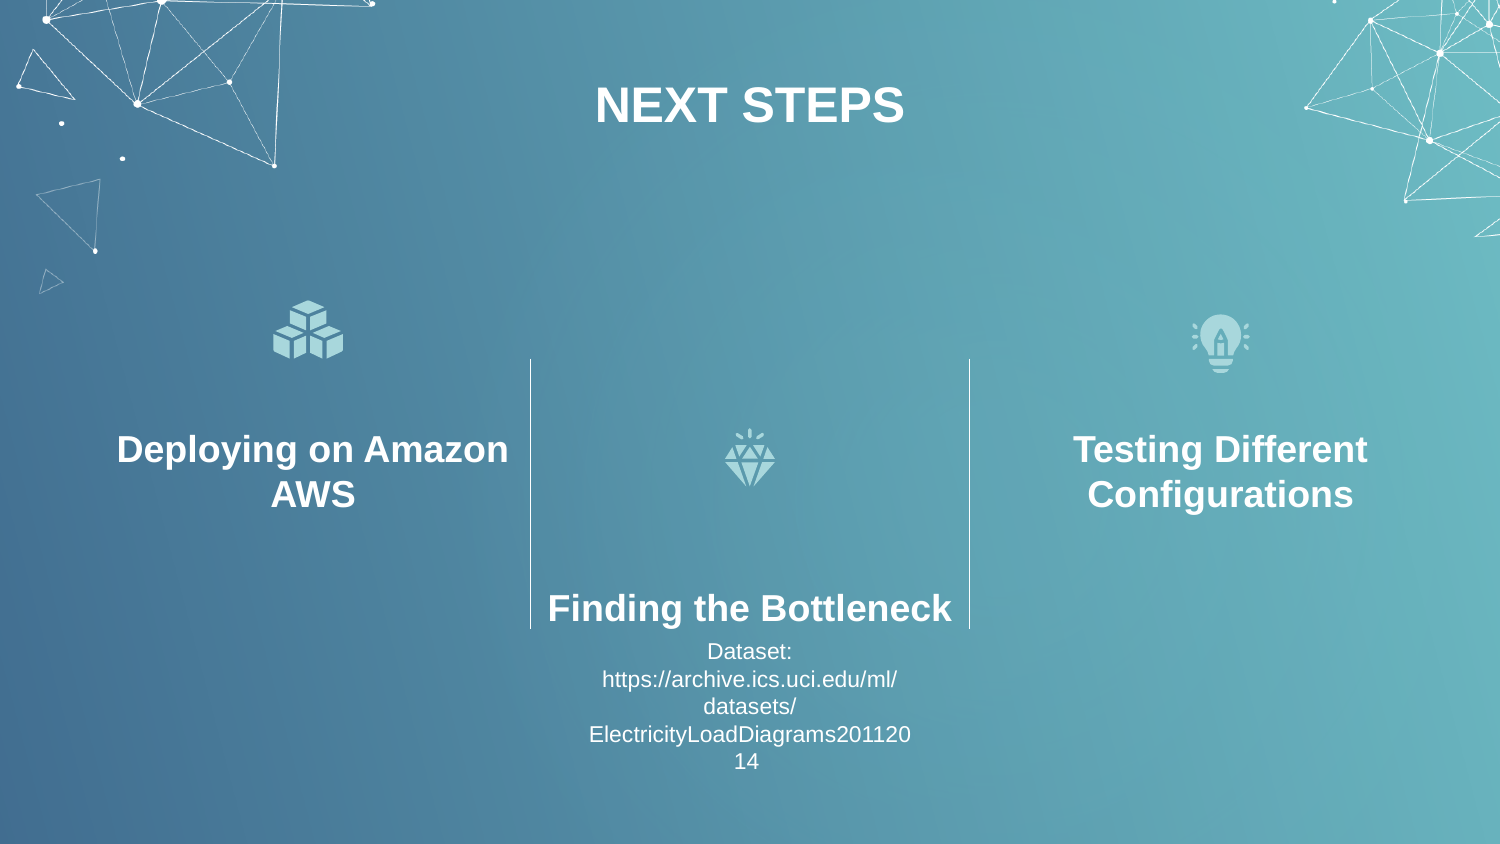

# NEXT STEPS

Testing Different Configurations
Deploying on Amazon AWS

Finding the Bottleneck
Dataset:
https://archive.ics.uci.edu/ml/datasets/ElectricityLoadDiagrams20112014